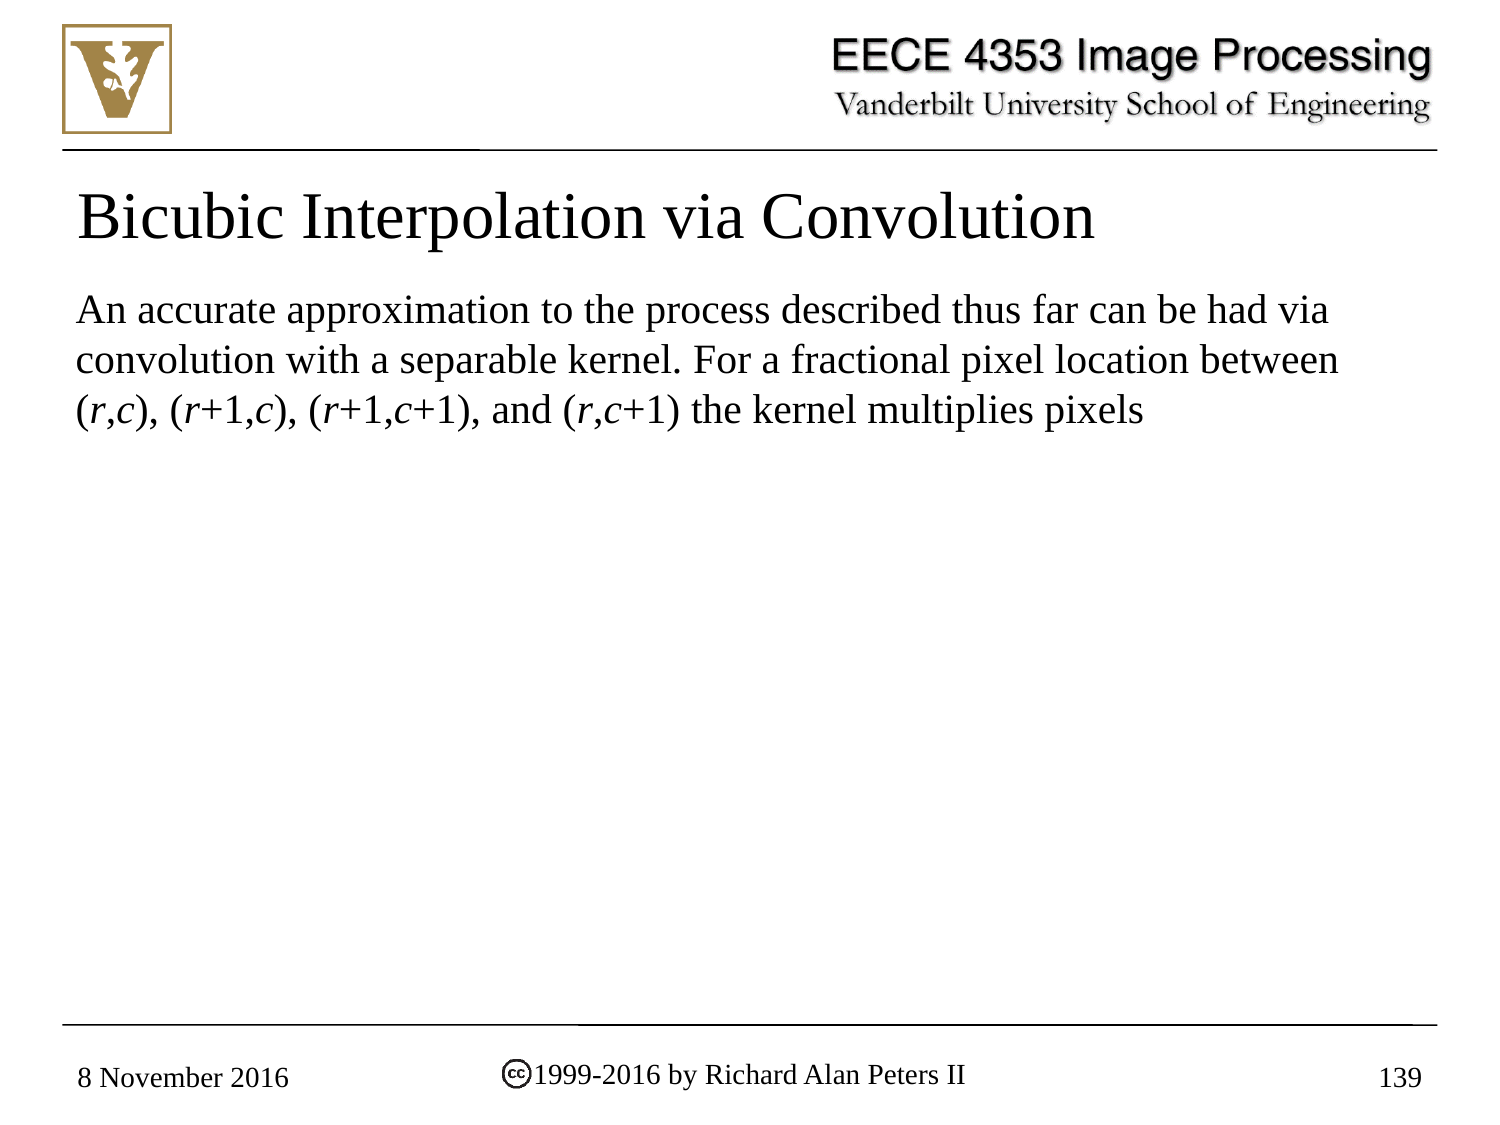

# Bicubic Interpolation via Convolution
An accurate approximation to the process described thus far can be had via convolution with a separable kernel. For a fractional pixel location between (r,c), (r+1,c), (r+1,c+1), and (r,c+1) the kernel multiplies pixels
1999-2016 by Richard Alan Peters II
8 November 2016
139